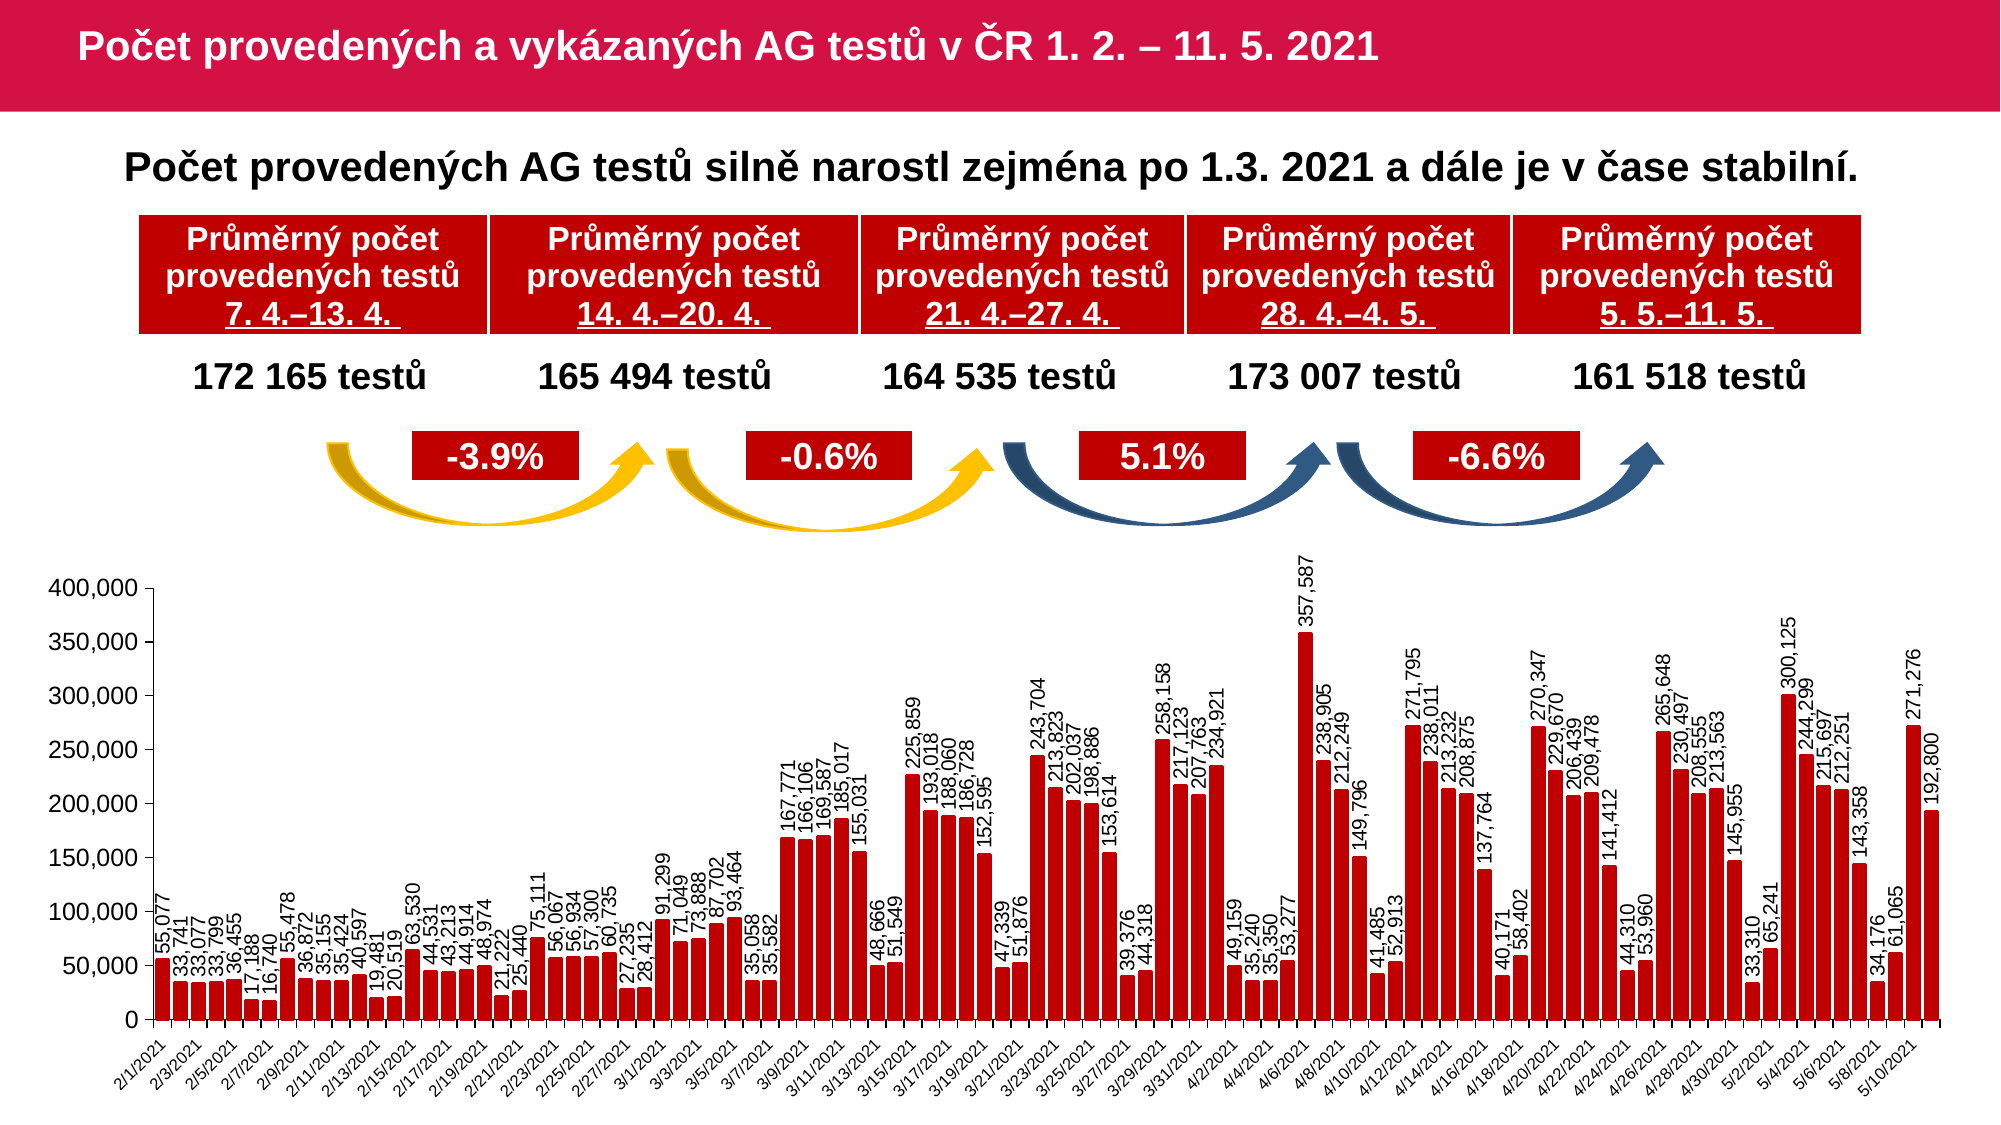

# Počet provedených a vykázaných AG testů v ČR 1. 2. – 11. 5. 2021
Počet provedených AG testů silně narostl zejména po 1.3. 2021 a dále je v čase stabilní.
| Průměrný počet provedených testů | Průměrný počet provedených testů | Průměrný počet provedených testů | Průměrný počet provedených testů | Průměrný počet provedených testů |
| --- | --- | --- | --- | --- |
| 7. 4.–13. 4. | 14. 4.–20. 4. | 21. 4.–27. 4. | 28. 4.–4. 5. | 5. 5.–11. 5. |
| 172 165 testů | 165 494 testů | 164 535 testů | 173 007 testů | 161 518 testů |
| --- | --- | --- | --- | --- |
| -3.9% |  | -0.6% |  | 5.1% |  | -6.6% |
| --- | --- | --- | --- | --- | --- | --- |

### Chart

| Category |  |
|---|---|
| 44228 | 55077.0 |
| 44229 | 33741.0 |
| 44230 | 33077.0 |
| 44231 | 33799.0 |
| 44232 | 36455.0 |
| 44233 | 17188.0 |
| 44234 | 16740.0 |
| 44235 | 55478.0 |
| 44236 | 36872.0 |
| 44237 | 35155.0 |
| 44238 | 35424.0 |
| 44239 | 40597.0 |
| 44240 | 19481.0 |
| 44241 | 20519.0 |
| 44242 | 63530.0 |
| 44243 | 44531.0 |
| 44244 | 43213.0 |
| 44245 | 44914.0 |
| 44246 | 48974.0 |
| 44247 | 21222.0 |
| 44248 | 25440.0 |
| 44249 | 75111.0 |
| 44250 | 56067.0 |
| 44251 | 56934.0 |
| 44252 | 57300.0 |
| 44253 | 60735.0 |
| 44254 | 27235.0 |
| 44255 | 28412.0 |
| 44256 | 91299.0 |
| 44257 | 71049.0 |
| 44258 | 73888.0 |
| 44259 | 87702.0 |
| 44260 | 93464.0 |
| 44261 | 35058.0 |
| 44262 | 35582.0 |
| 44263 | 167771.0 |
| 44264 | 166106.0 |
| 44265 | 169587.0 |
| 44266 | 185017.0 |
| 44267 | 155031.0 |
| 44268 | 48666.0 |
| 44269 | 51549.0 |
| 44270 | 225859.0 |
| 44271 | 193018.0 |
| 44272 | 188060.0 |
| 44273 | 186728.0 |
| 44274 | 152595.0 |
| 44275 | 47339.0 |
| 44276 | 51876.0 |
| 44277 | 243704.0 |
| 44278 | 213823.0 |
| 44279 | 202037.0 |
| 44280 | 198886.0 |
| 44281 | 153614.0 |
| 44282 | 39376.0 |
| 44283 | 44318.0 |
| 44284 | 258158.0 |
| 44285 | 217123.0 |
| 44286 | 207763.0 |
| 44287 | 234921.0 |
| 44288 | 49159.0 |
| 44289 | 35240.0 |
| 44290 | 35350.0 |
| 44291 | 53277.0 |
| 44292 | 357587.0 |
| 44293 | 238905.0 |
| 44294 | 212249.0 |
| 44295 | 149796.0 |
| 44296 | 41485.0 |
| 44297 | 52913.0 |
| 44298 | 271795.0 |
| 44299 | 238011.0 |
| 44300 | 213232.0 |
| 44301 | 208875.0 |
| 44302 | 137764.0 |
| 44303 | 40171.0 |
| 44304 | 58402.0 |
| 44305 | 270347.0 |
| 44306 | 229670.0 |
| 44307 | 206439.0 |
| 44308 | 209478.0 |
| 44309 | 141412.0 |
| 44310 | 44310.0 |
| 44311 | 53960.0 |
| 44312 | 265648.0 |
| 44313 | 230497.0 |
| 44314 | 208555.0 |
| 44315 | 213563.0 |
| 44316 | 145955.0 |
| 44317 | 33310.0 |
| 44318 | 65241.0 |
| 44319 | 300125.0 |
| 44320 | 244299.0 |
| 44321 | 215697.0 |
| 44322 | 212251.0 |
| 44323 | 143358.0 |
| 44324 | 34176.0 |
| 44325 | 61065.0 |
| 44326 | 271276.0 |
| 44327 | 192800.0 |